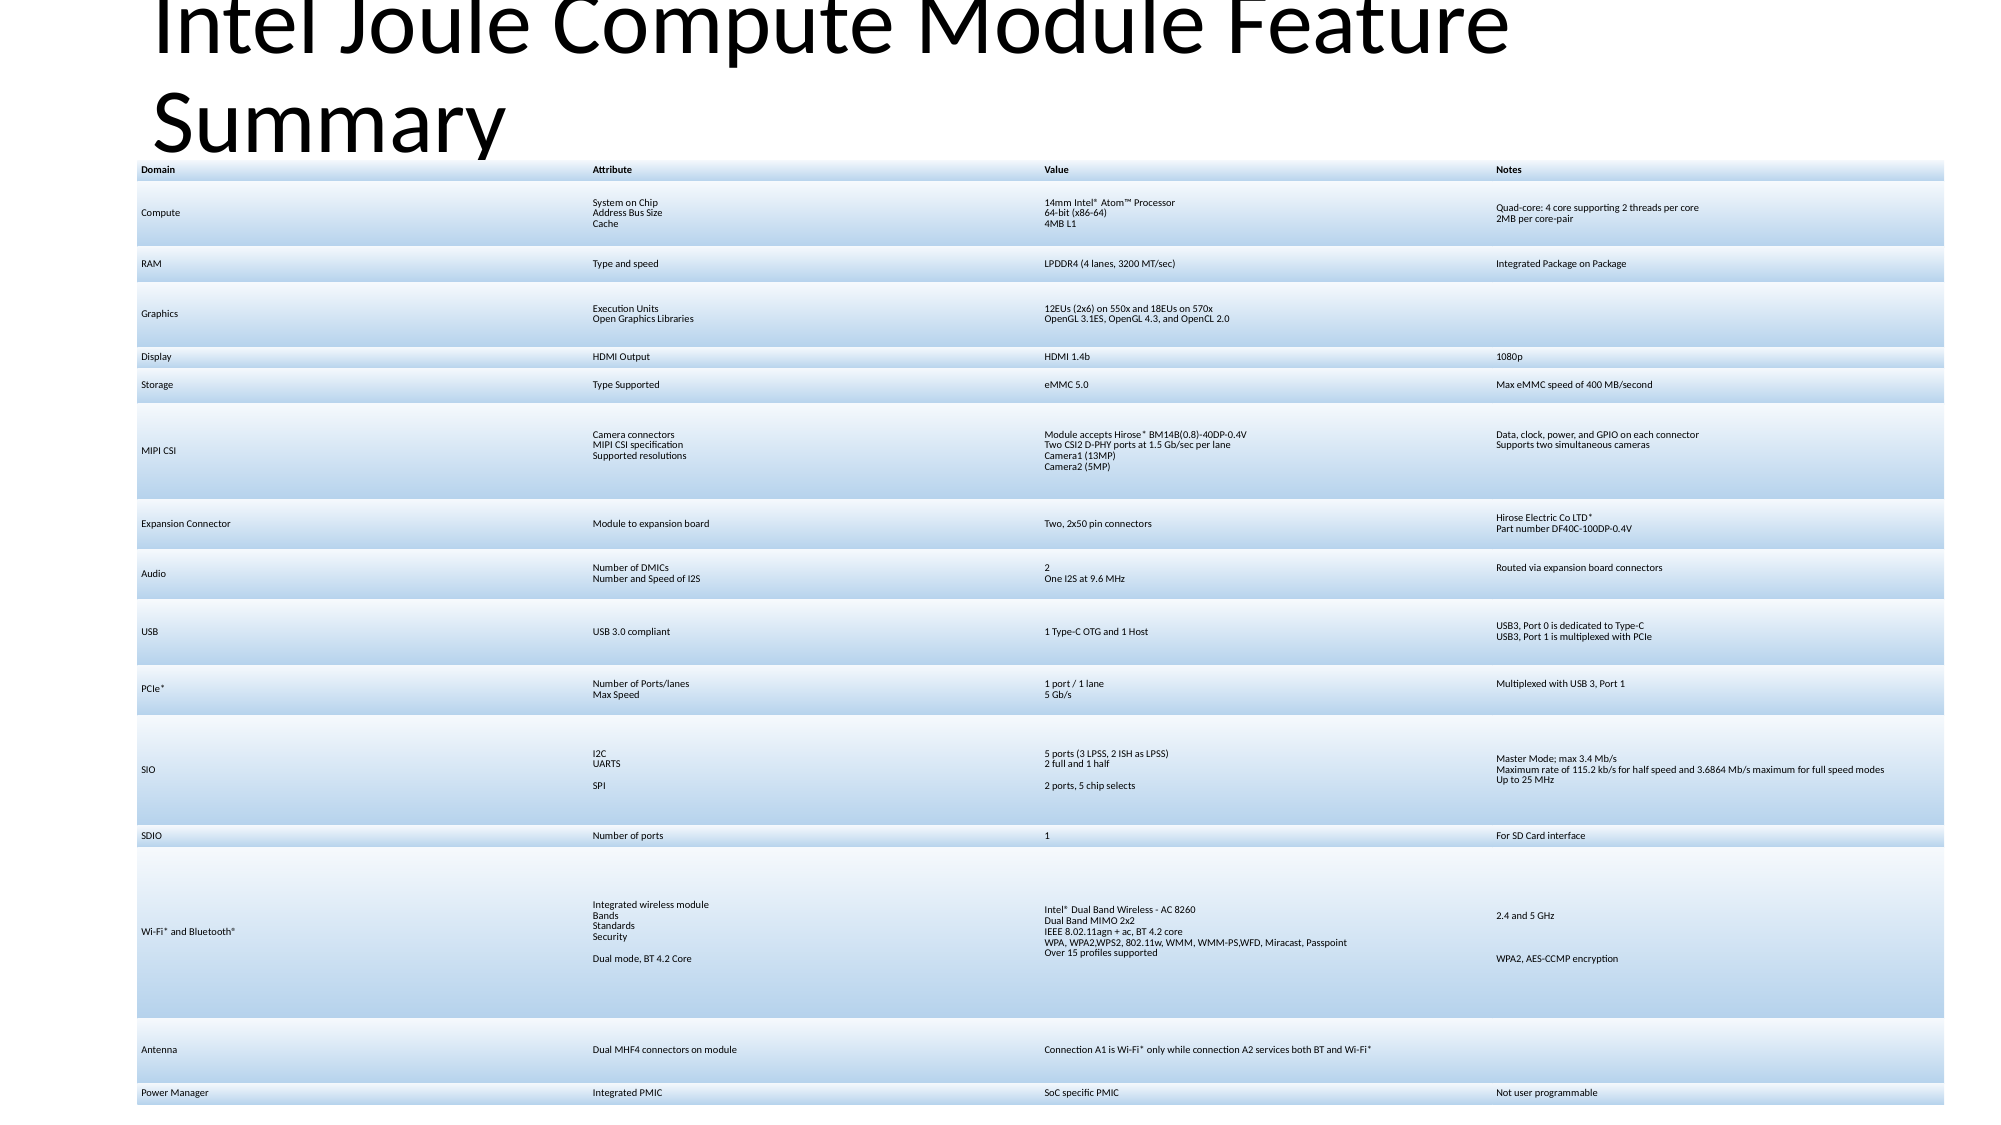

# Intel Joule Compute Module Feature Summary
| Domain | Attribute | Value | Notes |
| --- | --- | --- | --- |
| Compute | System on Chip Address Bus Size Cache | 14mm Intel® Atom™ Processor 64-bit (x86-64) 4MB L1 | Quad-core: 4 core supporting 2 threads per core 2MB per core-pair |
| RAM | Type and speed | LPDDR4 (4 lanes, 3200 MT/sec) | Integrated Package on Package |
| Graphics | Execution Units Open Graphics Libraries | 12EUs (2x6) on 550x and 18EUs on 570x OpenGL 3.1ES, OpenGL 4.3, and OpenCL 2.0 |  |
| Display | HDMI Output | HDMI 1.4b | 1080p |
| Storage | Type Supported | eMMC 5.0 | Max eMMC speed of 400 MB/second |
| MIPI CSI | Camera connectors MIPI CSI specification Supported resolutions | Module accepts Hirose\* BM14B(0.8)-40DP-0.4V Two CSI2 D-PHY ports at 1.5 Gb/sec per lane Camera1 (13MP) Camera2 (5MP) | Data, clock, power, and GPIO on each connector Supports two simultaneous cameras |
| Expansion Connector | Module to expansion board | Two, 2x50 pin connectors | Hirose Electric Co LTD\* Part number DF40C-100DP-0.4V |
| Audio | Number of DMICs Number and Speed of I2S | 2 One I2S at 9.6 MHz | Routed via expansion board connectors |
| USB | USB 3.0 compliant | 1 Type-C OTG and 1 Host | USB3, Port 0 is dedicated to Type-C USB3, Port 1 is multiplexed with PCIe |
| PCIe\* | Number of Ports/lanes Max Speed | 1 port / 1 lane 5 Gb/s | Multiplexed with USB 3, Port 1 |
| SIO | I2C UARTS   SPI | 5 ports (3 LPSS, 2 ISH as LPSS) 2 full and 1 half   2 ports, 5 chip selects | Master Mode; max 3.4 Mb/s Maximum rate of 115.2 kb/s for half speed and 3.6864 Mb/s maximum for full speed modes Up to 25 MHz |
| SDIO | Number of ports | 1 | For SD Card interface |
| Wi-Fi\* and Bluetooth® | Integrated wireless module Bands Standards Security   Dual mode, BT 4.2 Core | Intel® Dual Band Wireless - AC 8260 Dual Band MIMO 2x2 IEEE 8.02.11agn + ac, BT 4.2 core WPA, WPA2,WPS2, 802.11w, WMM, WMM-PS,WFD, Miracast, Passpoint Over 15 profiles supported | 2.4 and 5 GHz       WPA2, AES-CCMP encryption |
| Antenna | Dual MHF4 connectors on module | Connection A1 is Wi-Fi\* only while connection A2 services both BT and Wi-Fi\* |  |
| Power Manager | Integrated PMIC | SoC specific PMIC | Not user programmable |